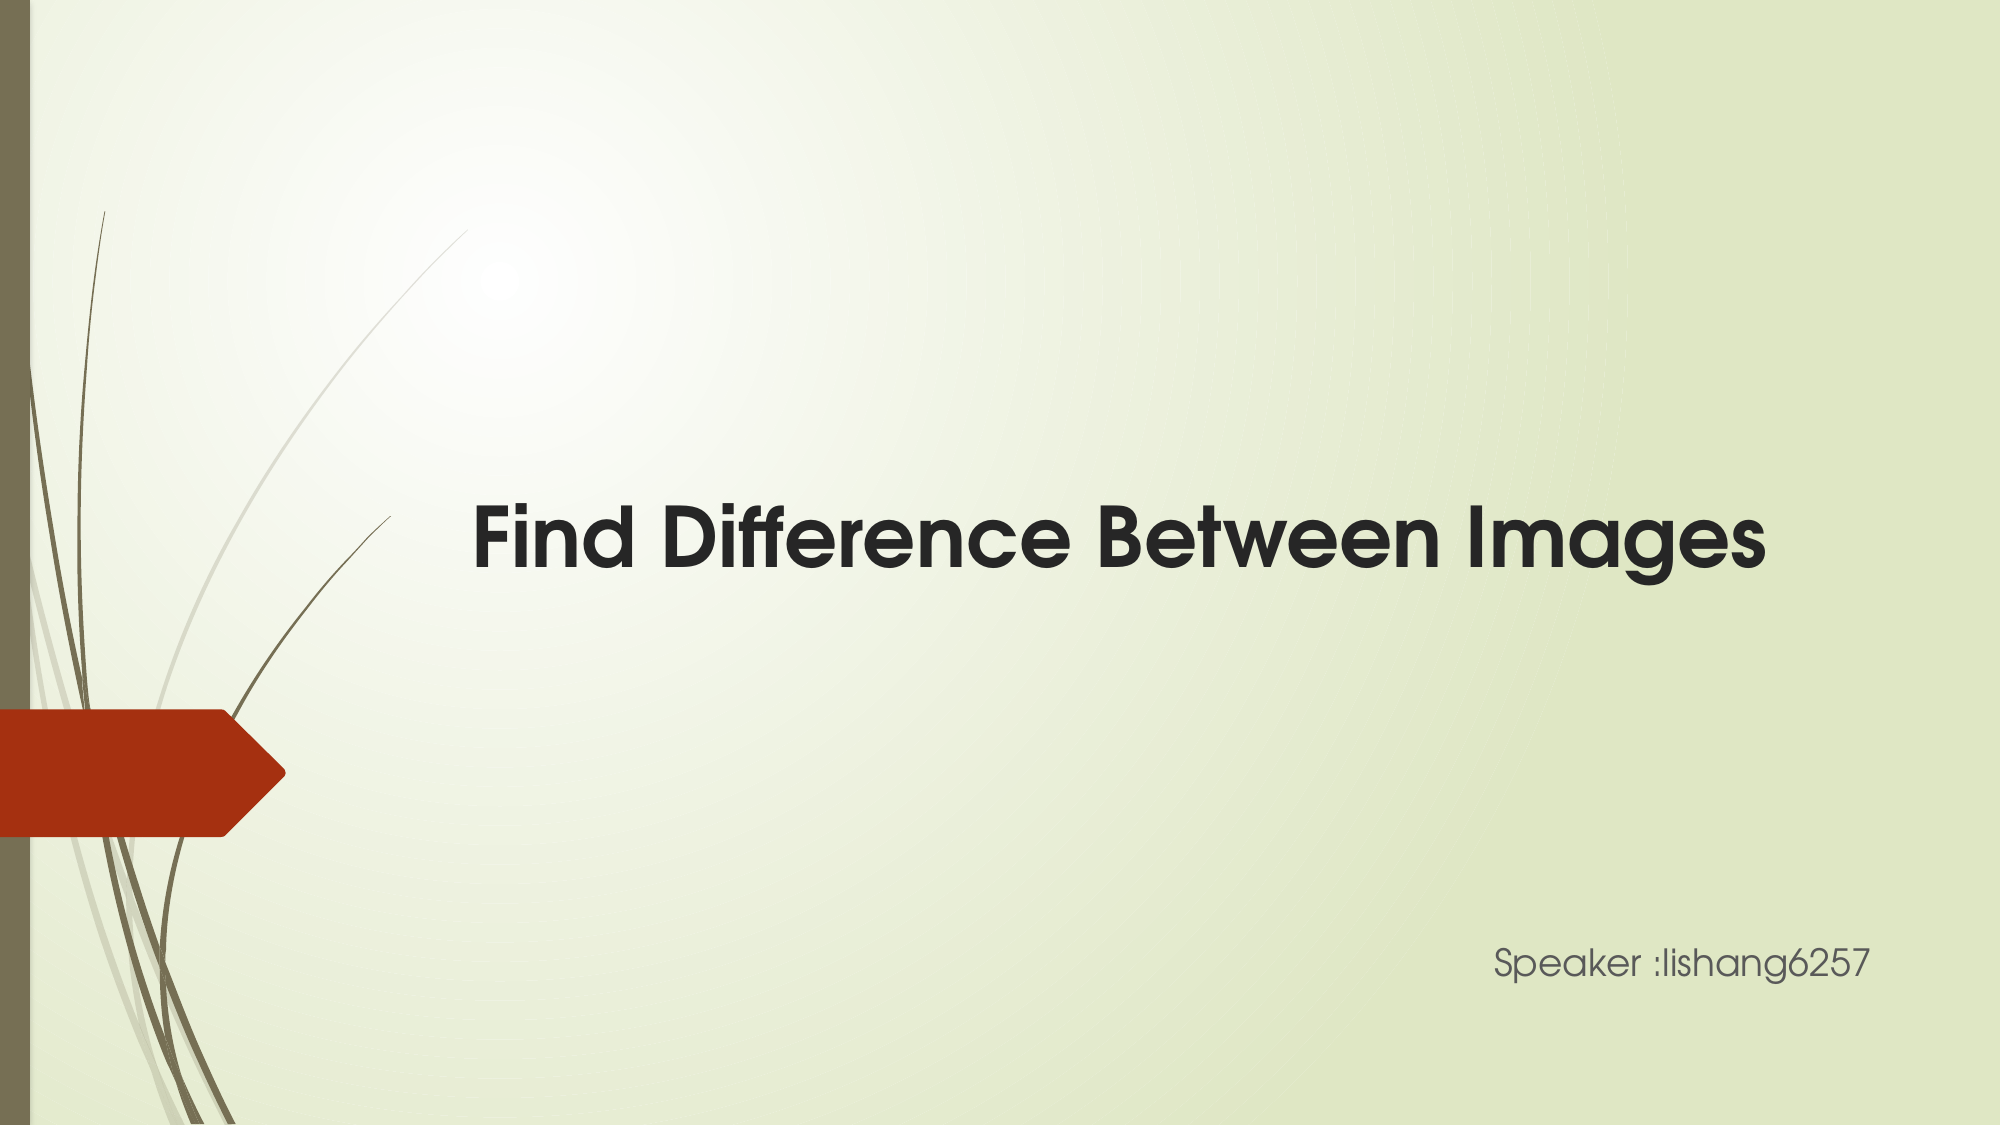

# Find Difference Between Images
Speaker :lishang6257